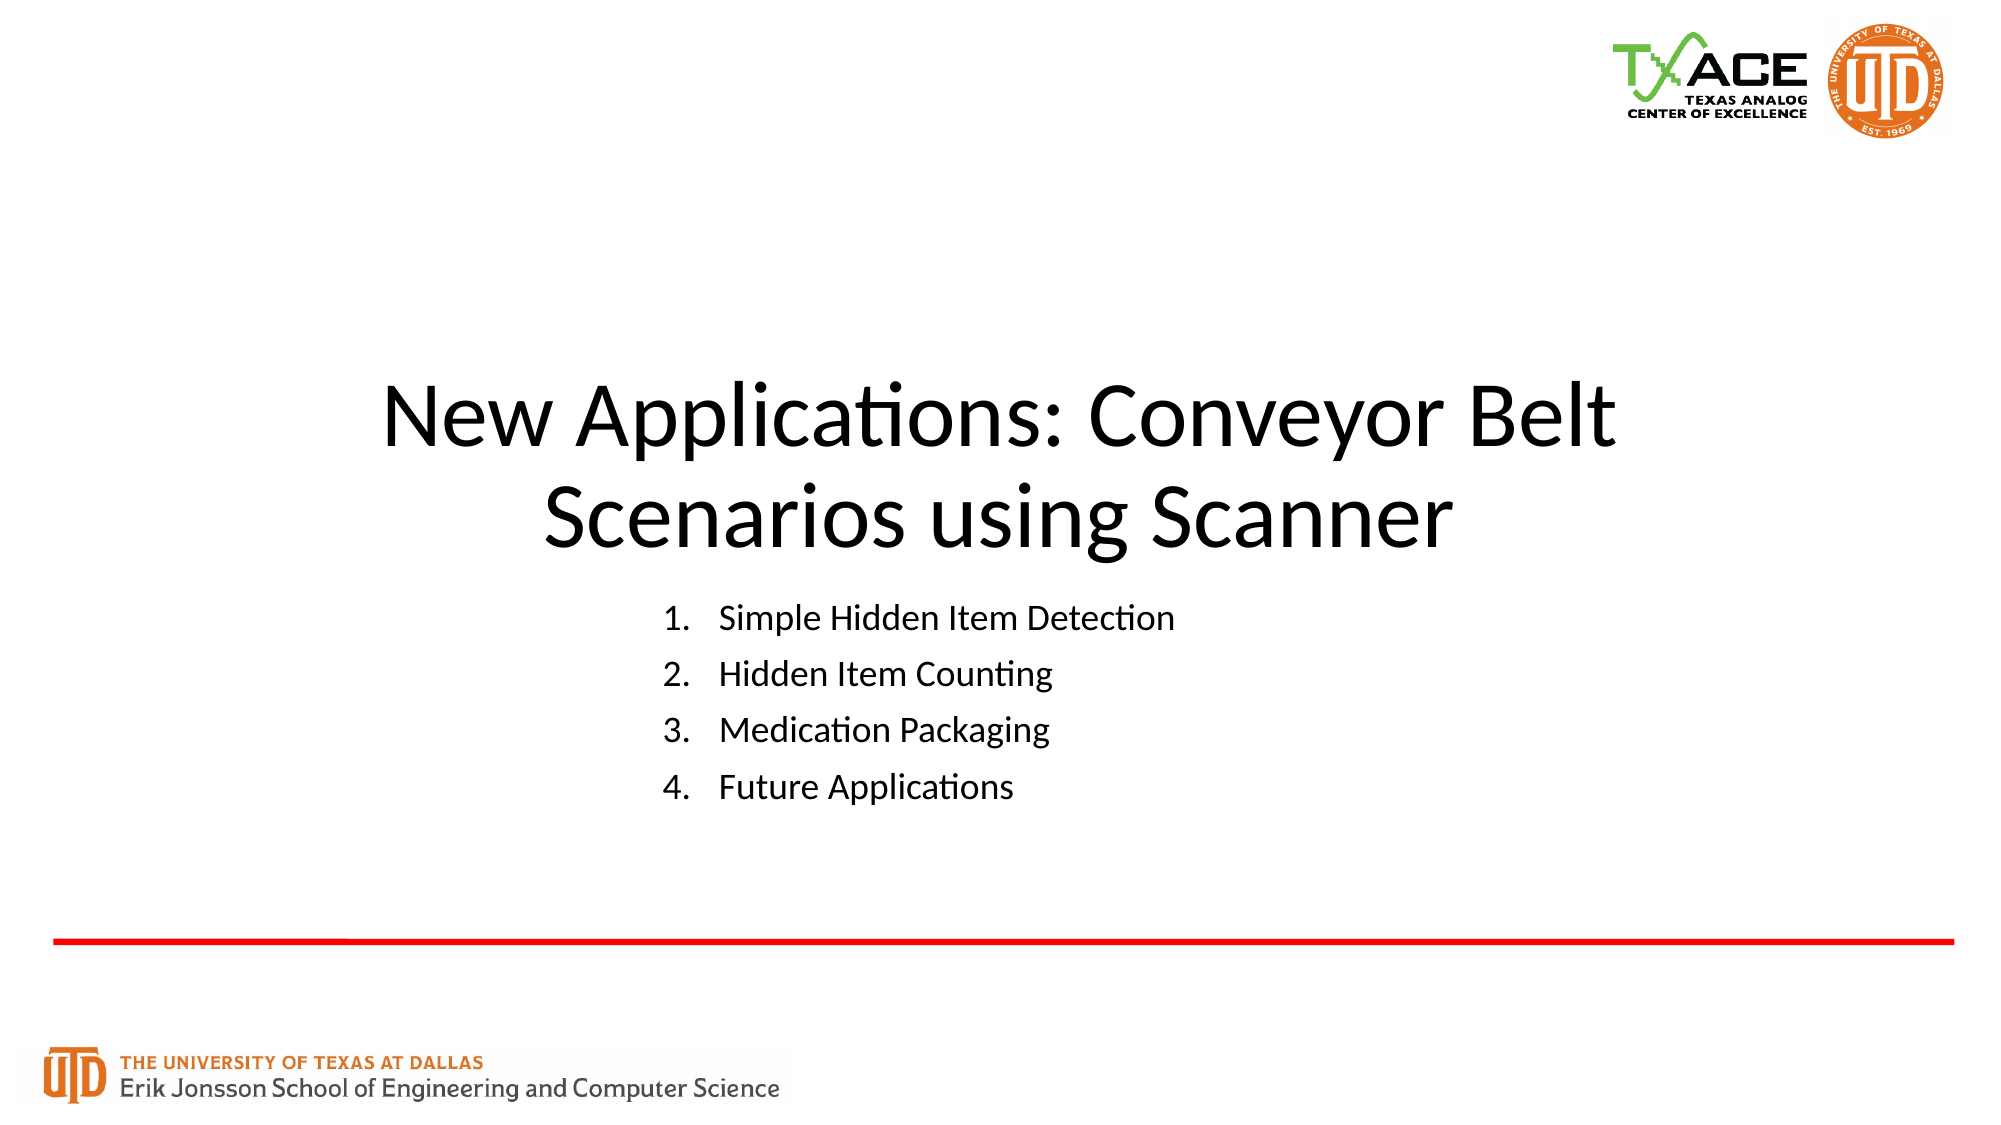

# New Applications: Conveyor Belt Scenarios using Scanner
Simple Hidden Item Detection
Hidden Item Counting
Medication Packaging
Future Applications